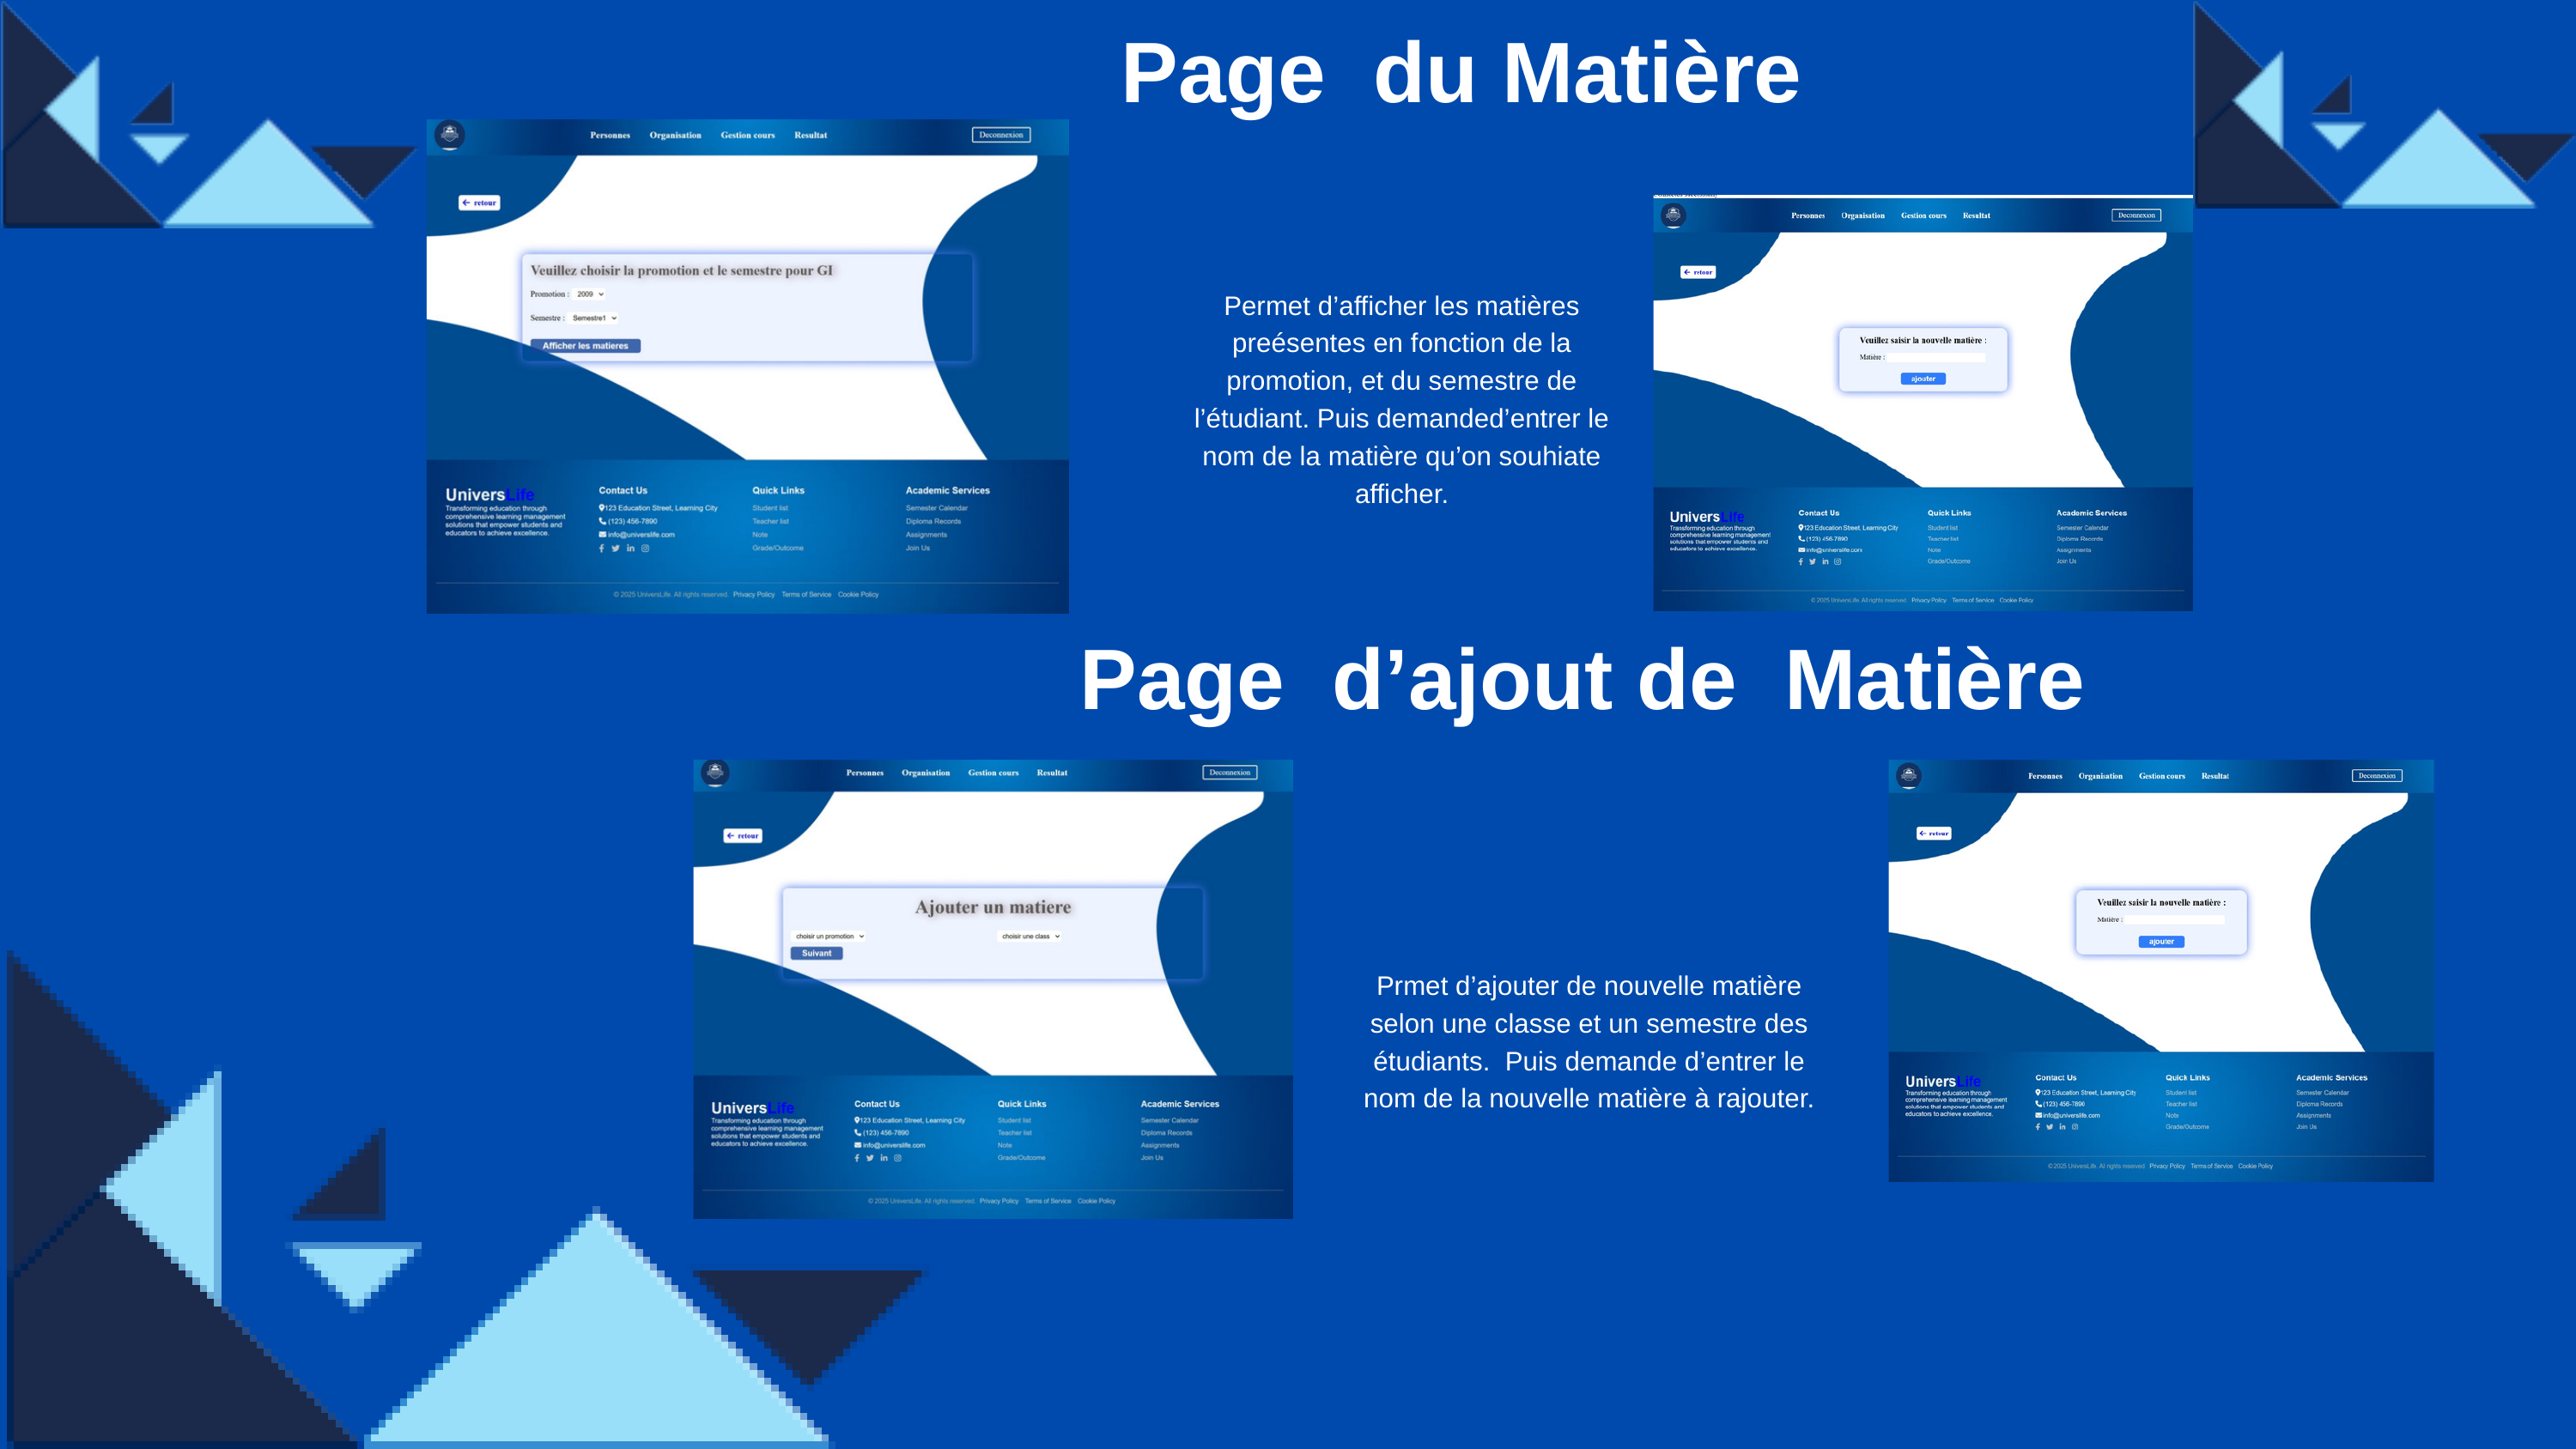

Page  du Matière

Permet d’afficher les matières preésentes en fonction de la promotion, et du semestre de l’étudiant. Puis demanded’entrer le nom de la matière qu’on souhiate afficher.
Page  d’ajout de  Matière

Prmet d’ajouter de nouvelle matière selon une classe et un semestre des étudiants.  Puis demande d’entrer le nom de la nouvelle matière à rajouter.